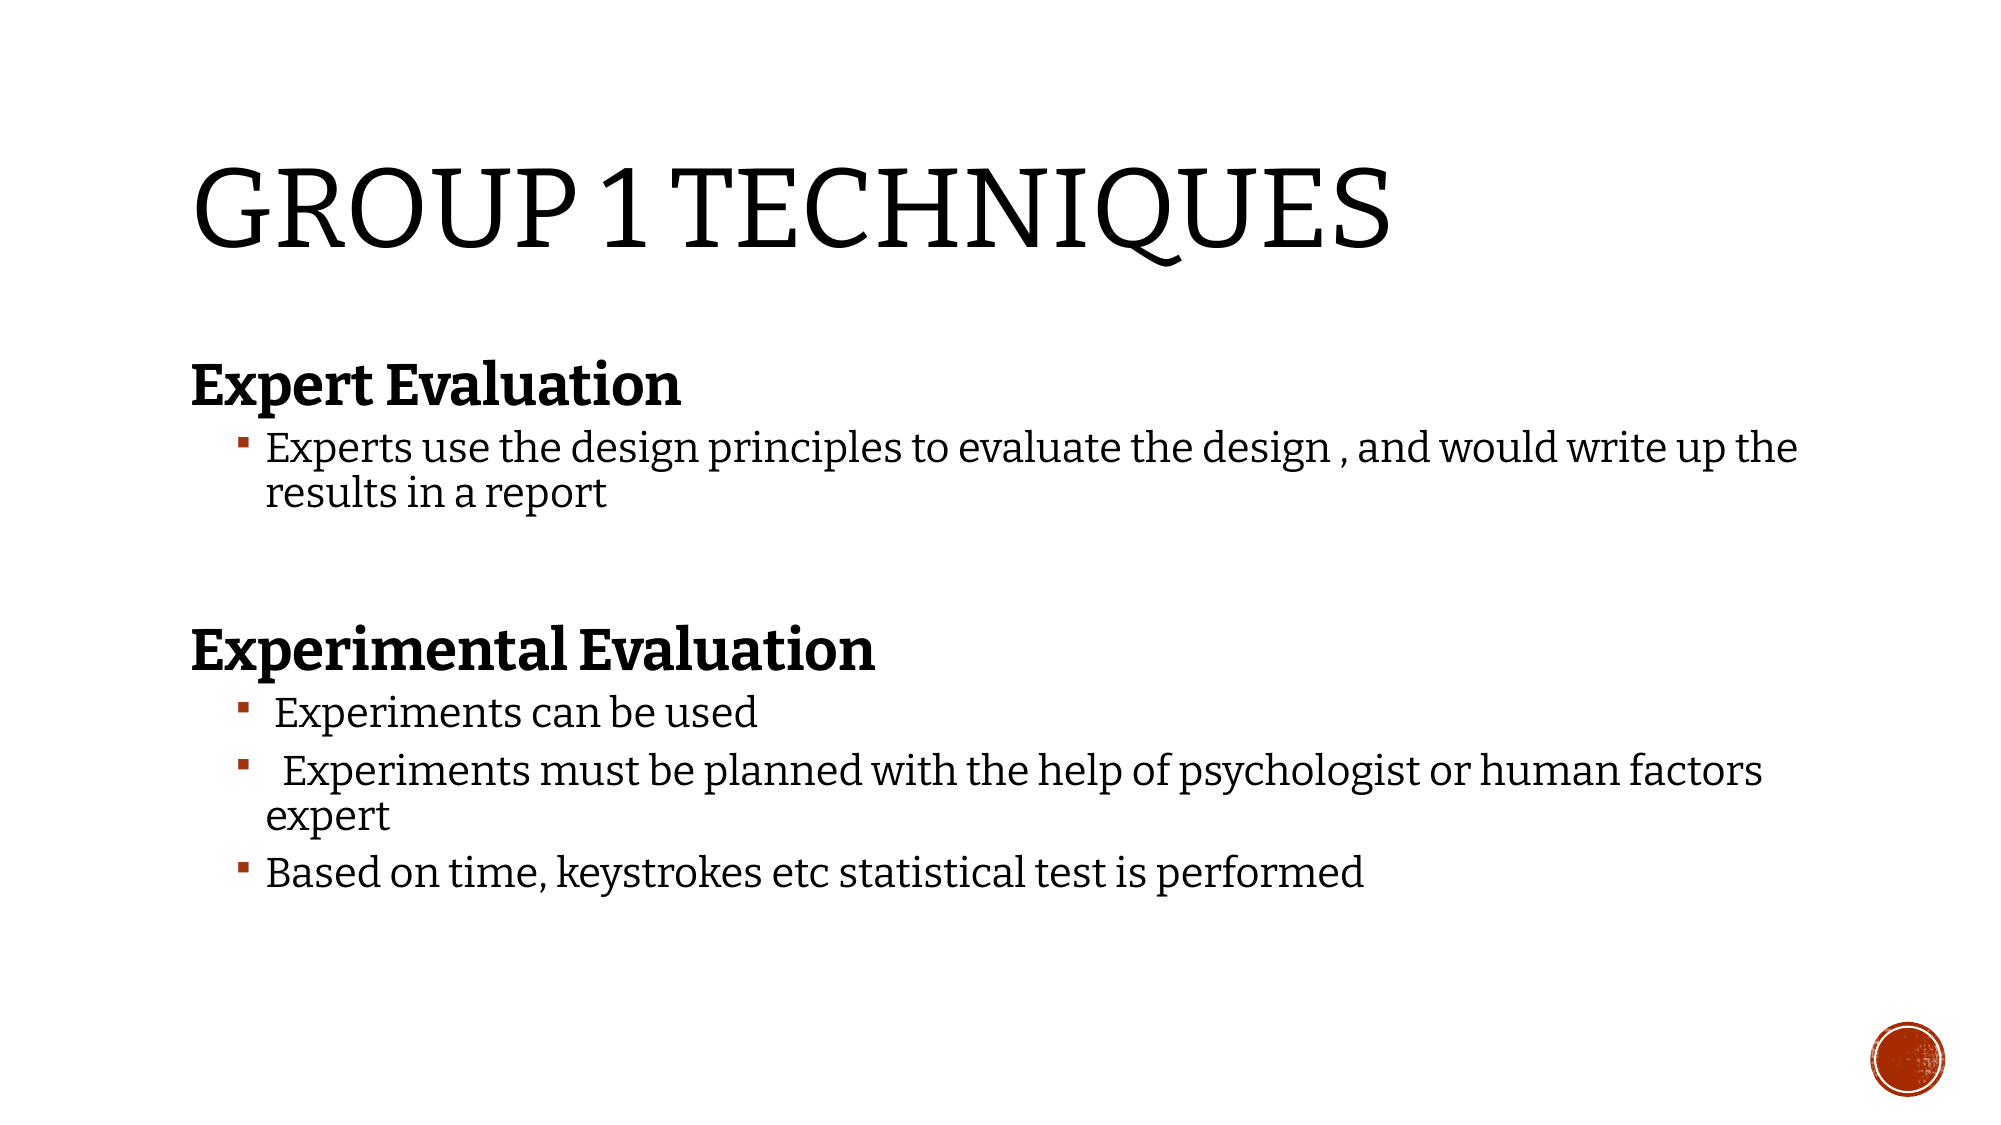

# Group 1 Techniques
Expert Evaluation
Experts use the design principles to evaluate the design , and would write up the results in a report

Experimental Evaluation
 Experiments can be used
  Experiments must be planned with the help of psychologist or human factors expert
Based on time, keystrokes etc statistical test is performed